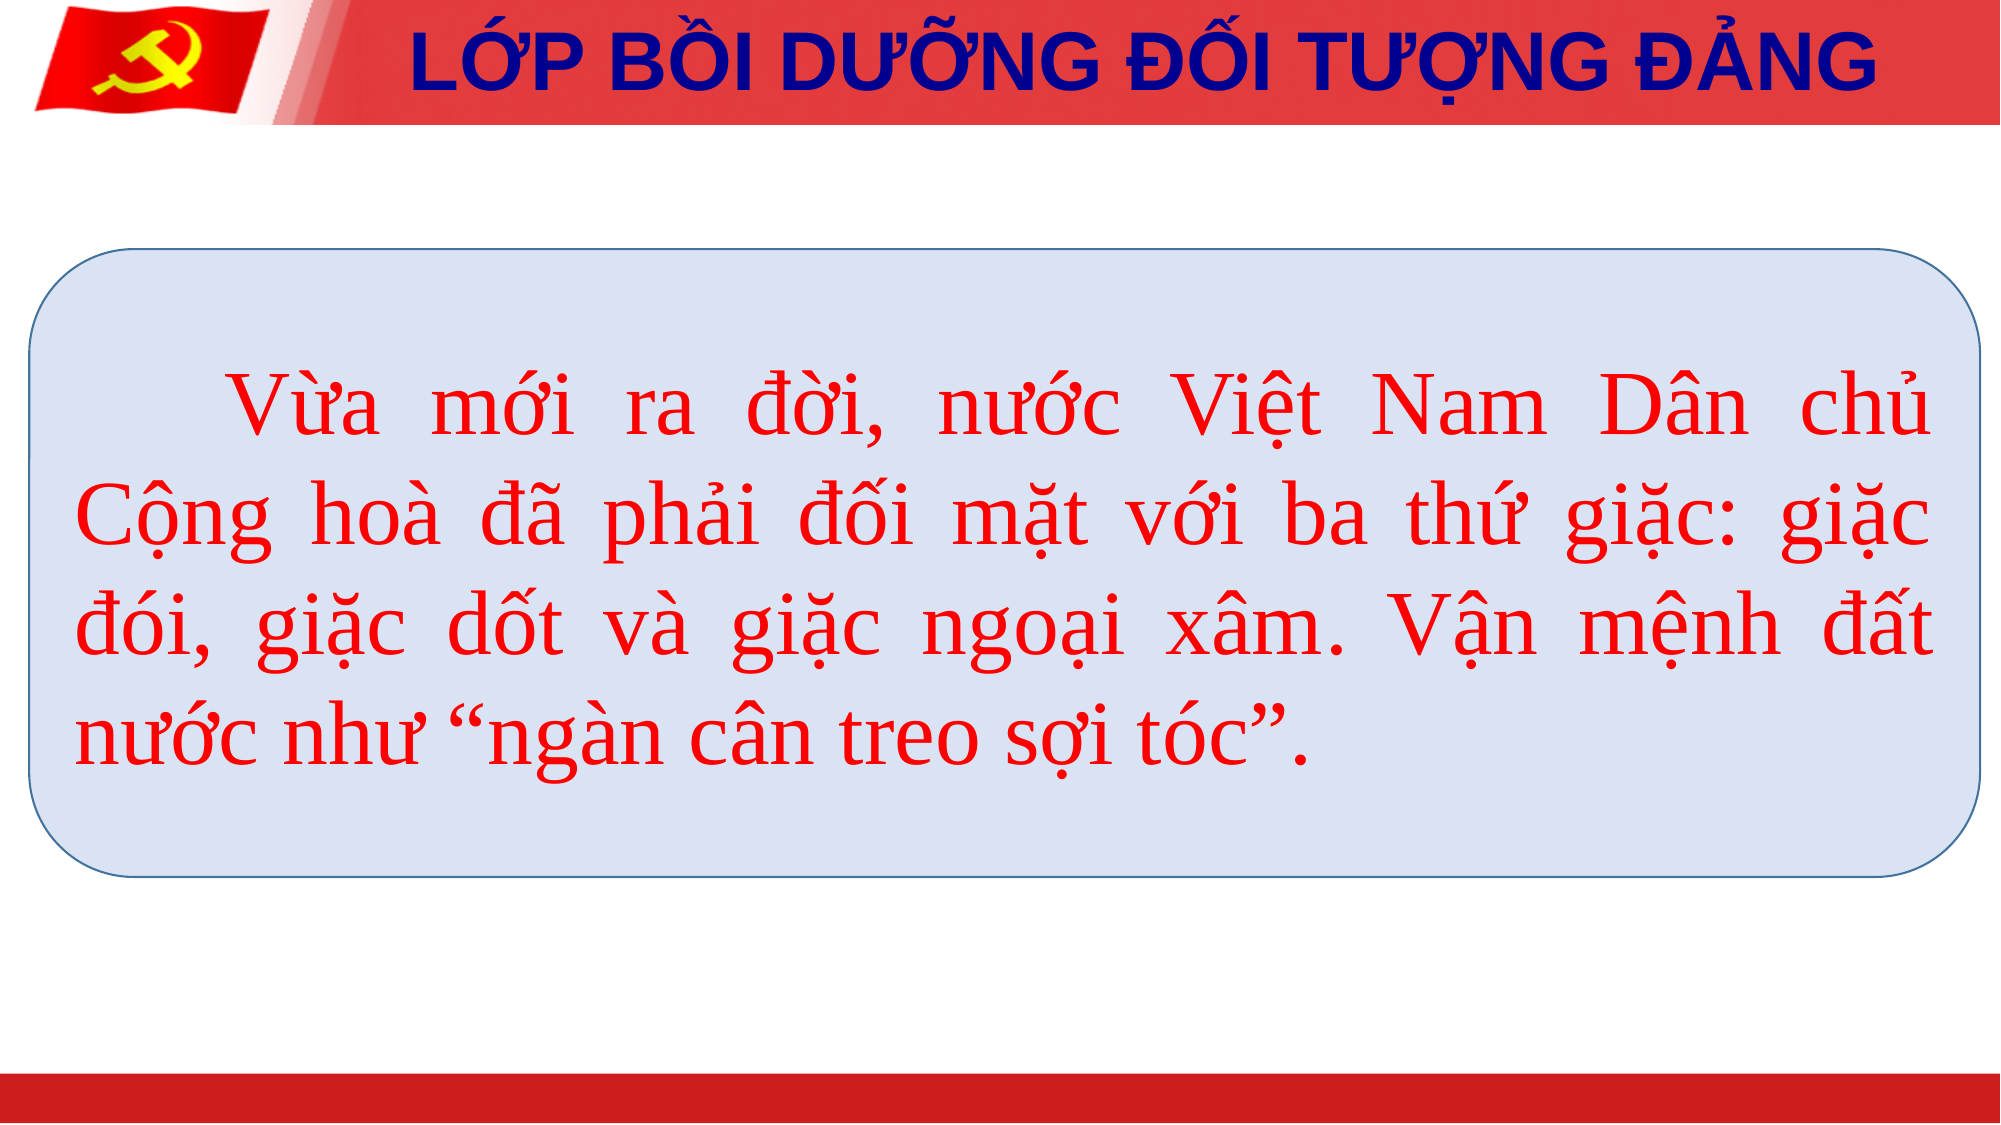

# LỚP BỒI DƯỠNG ĐỐI TƯỢNG ĐẢNG
	Vừa mới ra đời, nước Việt Nam Dân chủ Cộng hoà đã phải đối mặt với ba thứ giặc: giặc đói, giặc dốt và giặc ngoại xâm. Vận mệnh đất nước như “ngàn cân treo sợi tóc”.